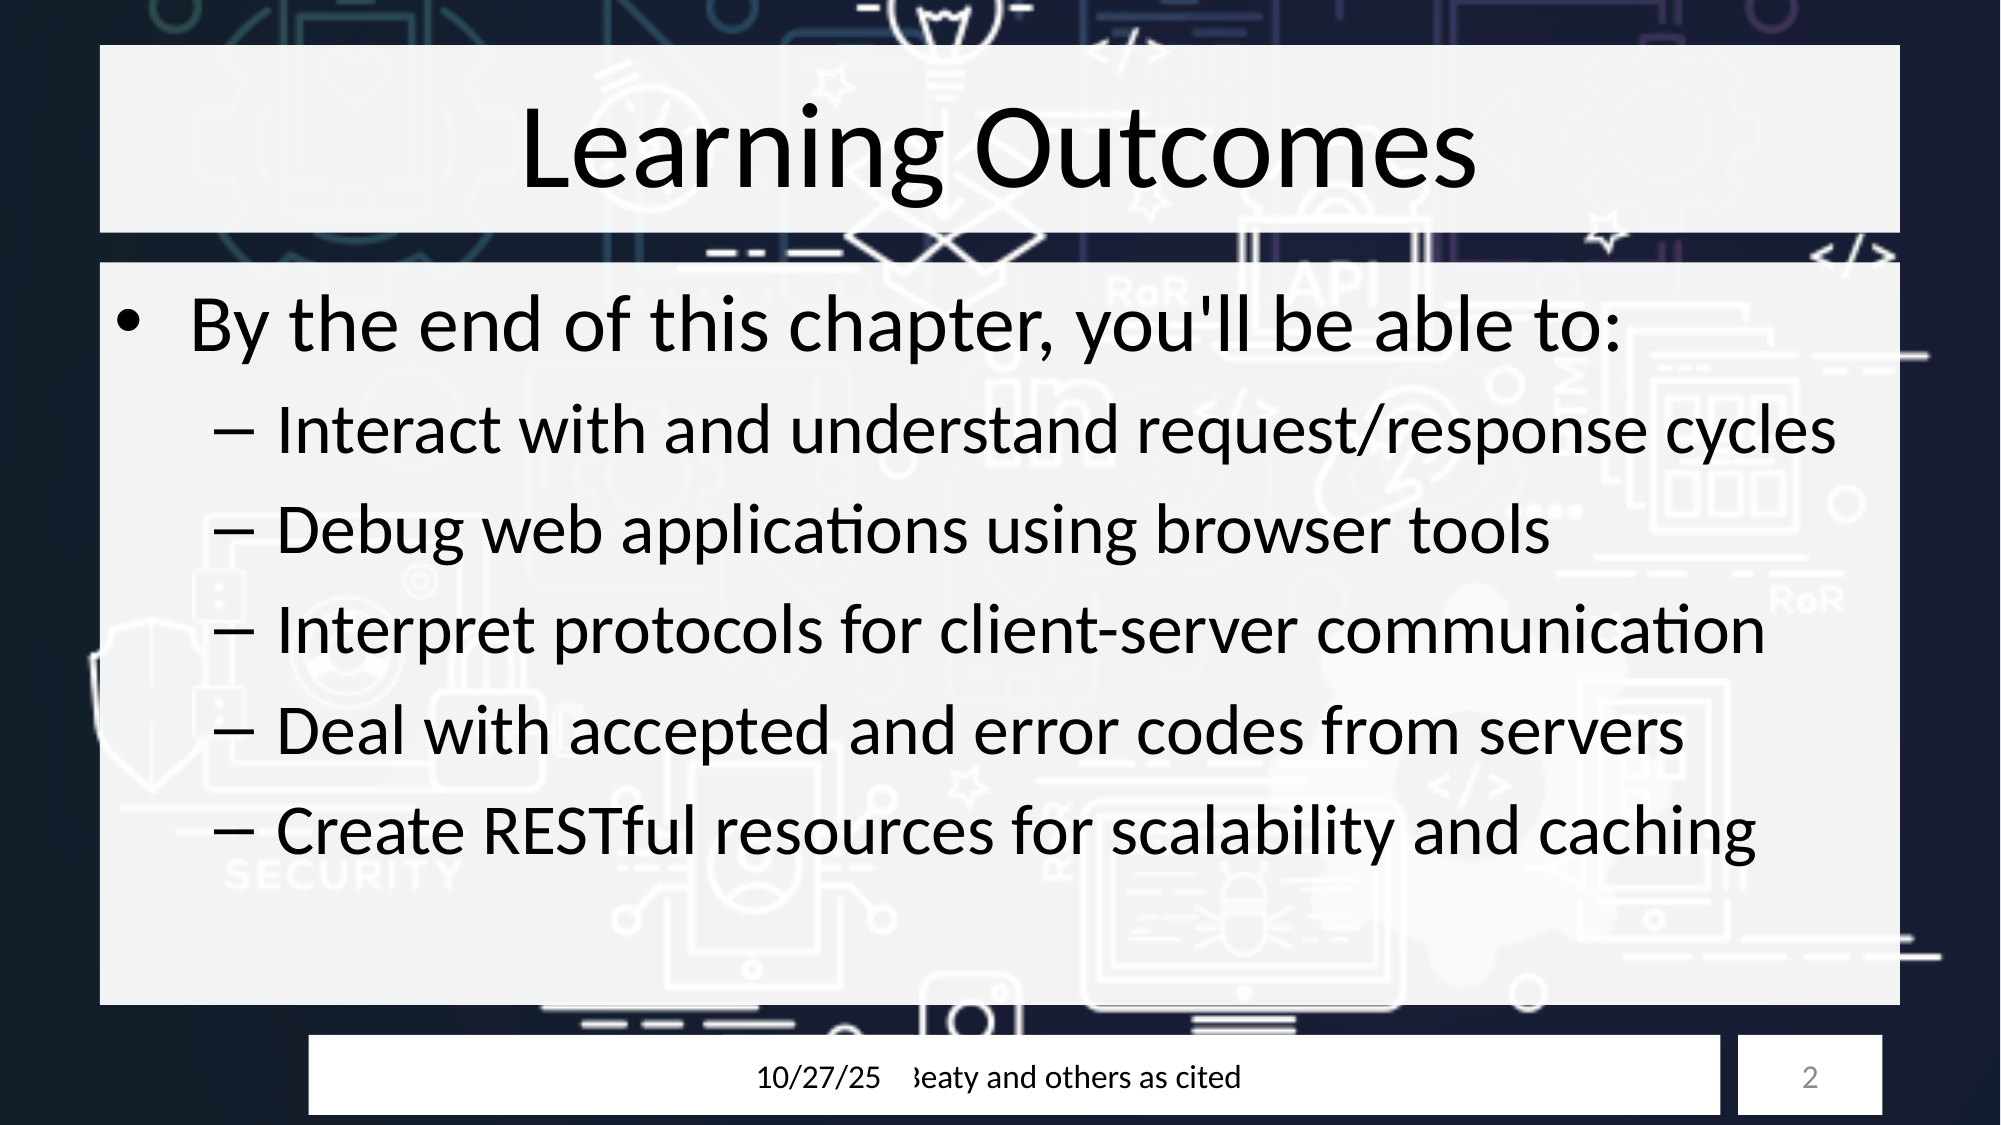

# Learning Outcomes
By the end of this chapter, you'll be able to:
Interact with and understand request/response cycles
Debug web applications using browser tools
Interpret protocols for client-server communication
Deal with accepted and error codes from servers
Create RESTful resources for scalability and caching
© Steve Beaty and others as cited
2
10/27/25